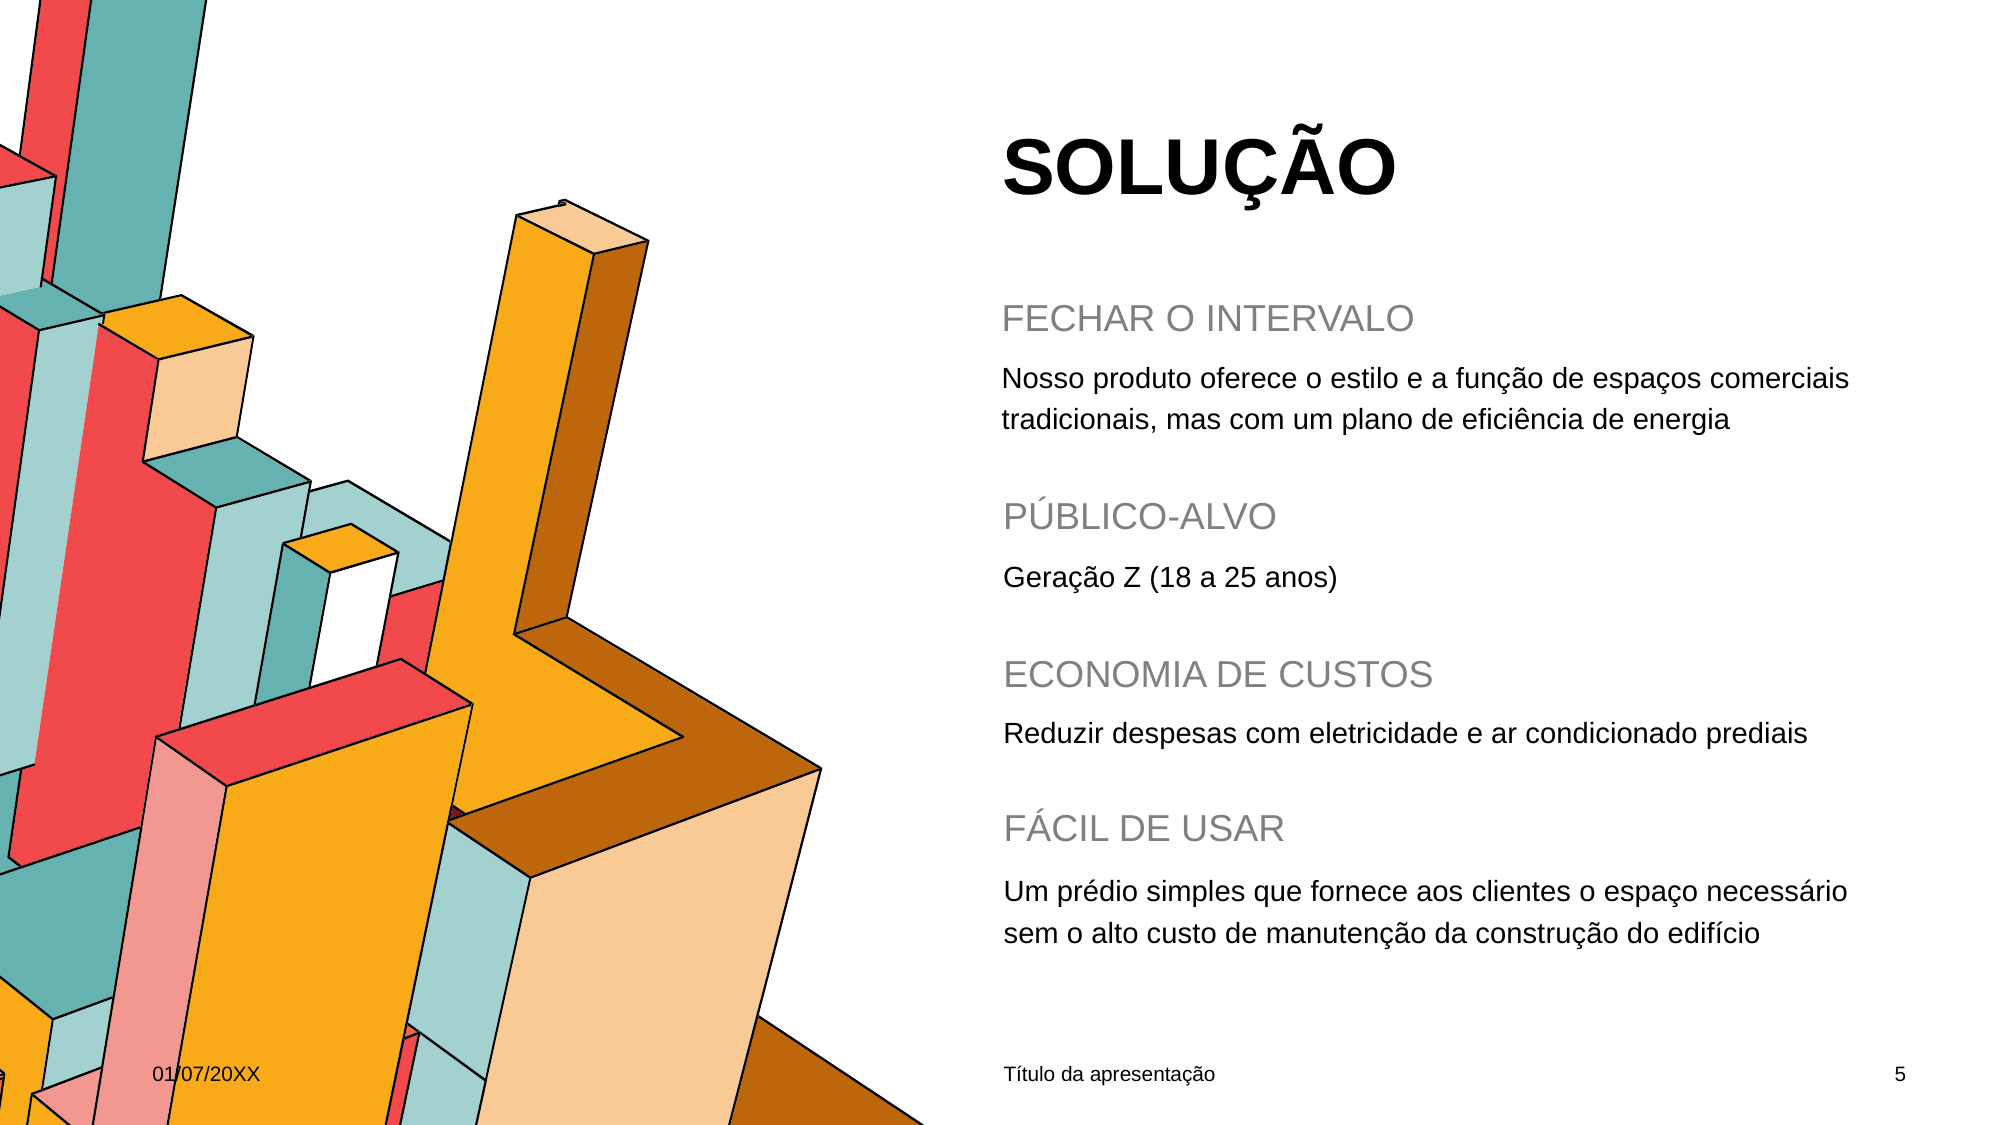

# SOLUÇÃO
FECHAR O INTERVALO
Nosso produto oferece o estilo e a função de espaços comerciais tradicionais, mas com um plano de eficiência de energia
PÚBLICO-ALVO
Geração Z (18 a 25 anos)
ECONOMIA DE CUSTOS
Reduzir despesas com eletricidade e ar condicionado prediais
FÁCIL DE USAR
Um prédio simples que fornece aos clientes o espaço necessário sem o alto custo de manutenção da construção do edifício
01/07/20XX
Título da apresentação
5